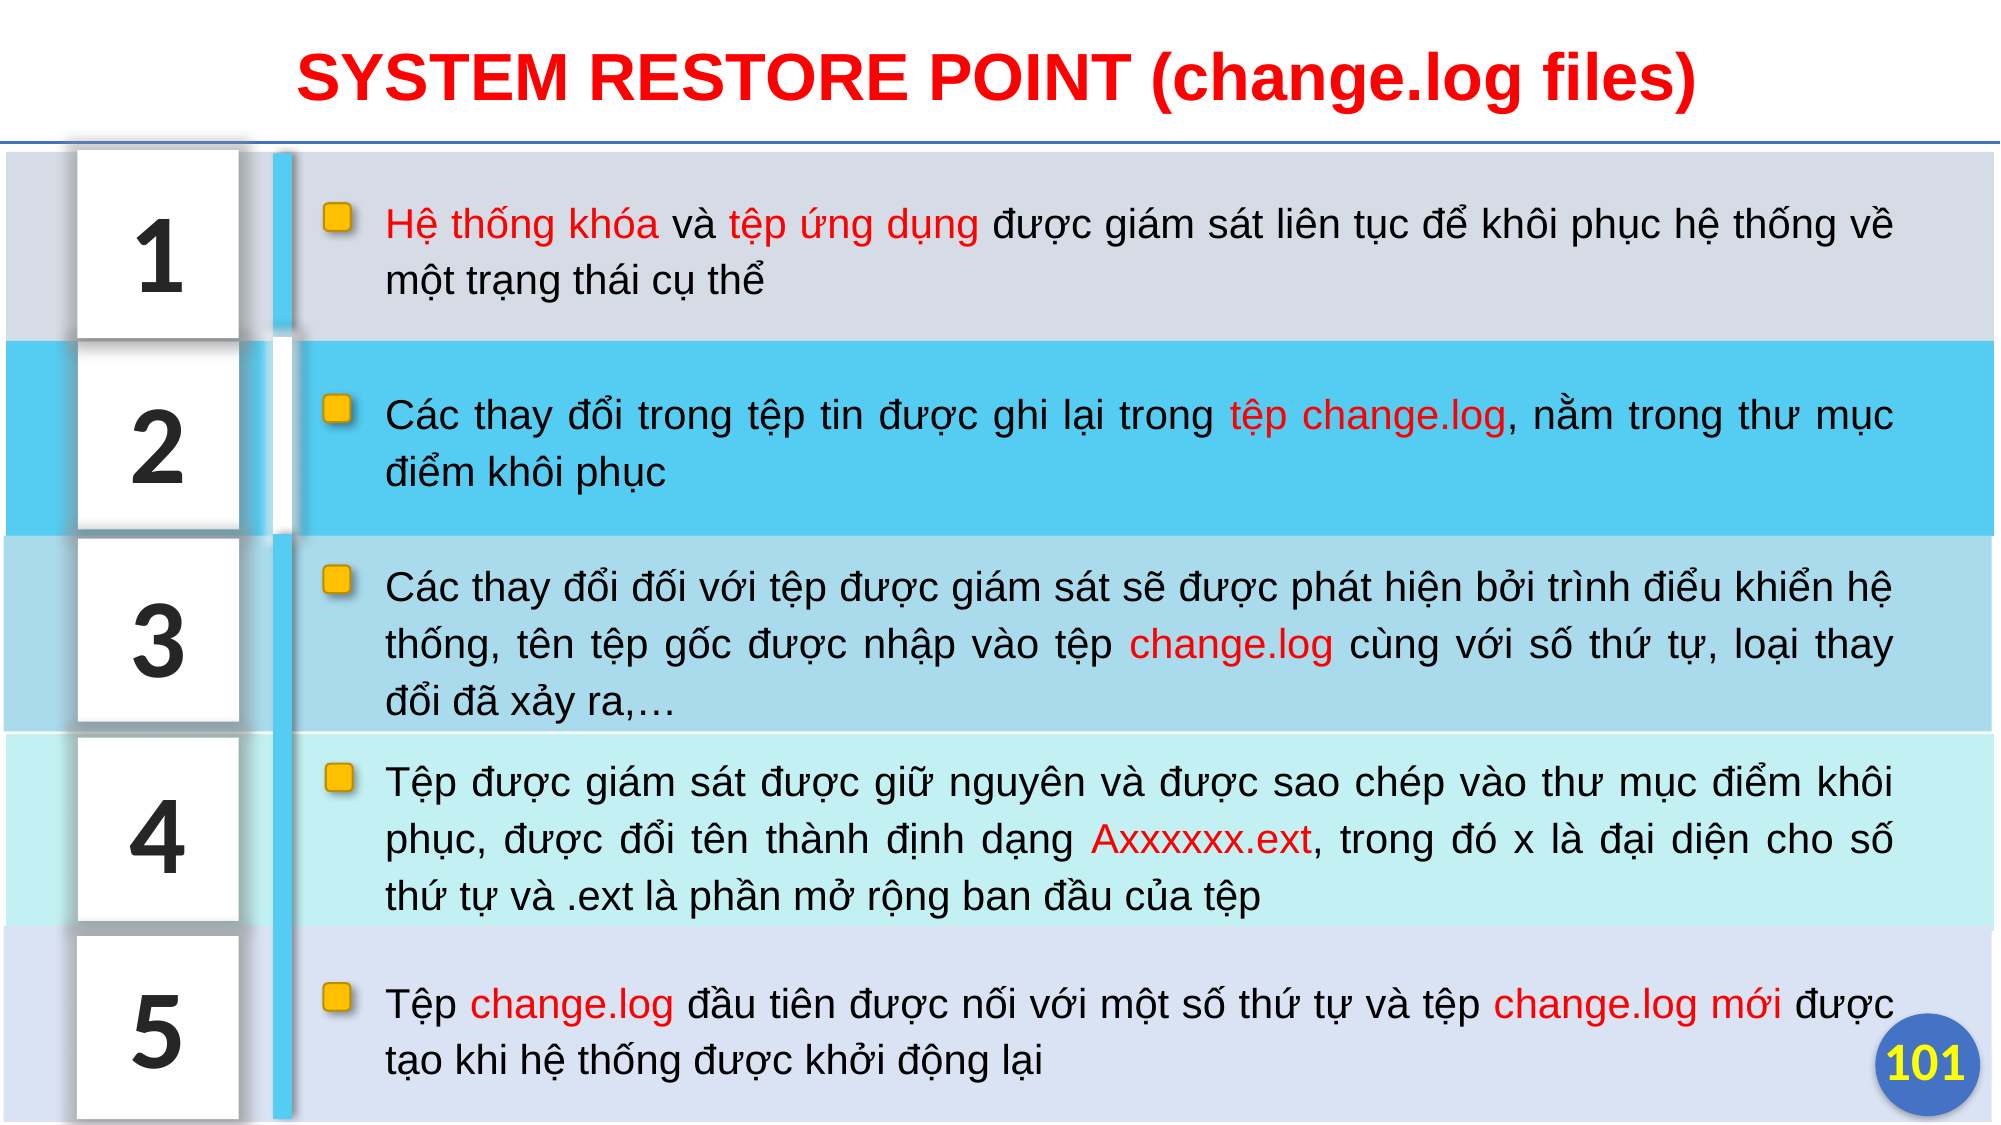

SYSTEM RESTORE POINT (change.log files)

1
Hệ thống khóa và tệp ứng dụng được giám sát liên tục để khôi phục hệ thống về một trạng thái cụ thể

2
Các thay đổi trong tệp tin được ghi lại trong tệp change.log, nằm trong thư mục điểm khôi phục

Các thay đổi đối với tệp được giám sát sẽ được phát hiện bởi trình điểu khiển hệ thống, tên tệp gốc được nhập vào tệp change.log cùng với số thứ tự, loại thay đổi đã xảy ra,…
3

Tệp được giám sát được giữ nguyên và được sao chép vào thư mục điểm khôi phục, được đổi tên thành định dạng Axxxxxx.ext, trong đó x là đại diện cho số thứ tự và .ext là phần mở rộng ban đầu của tệp
4

5
Tệp change.log đầu tiên được nối với một số thứ tự và tệp change.log mới được tạo khi hệ thống được khởi động lại

101